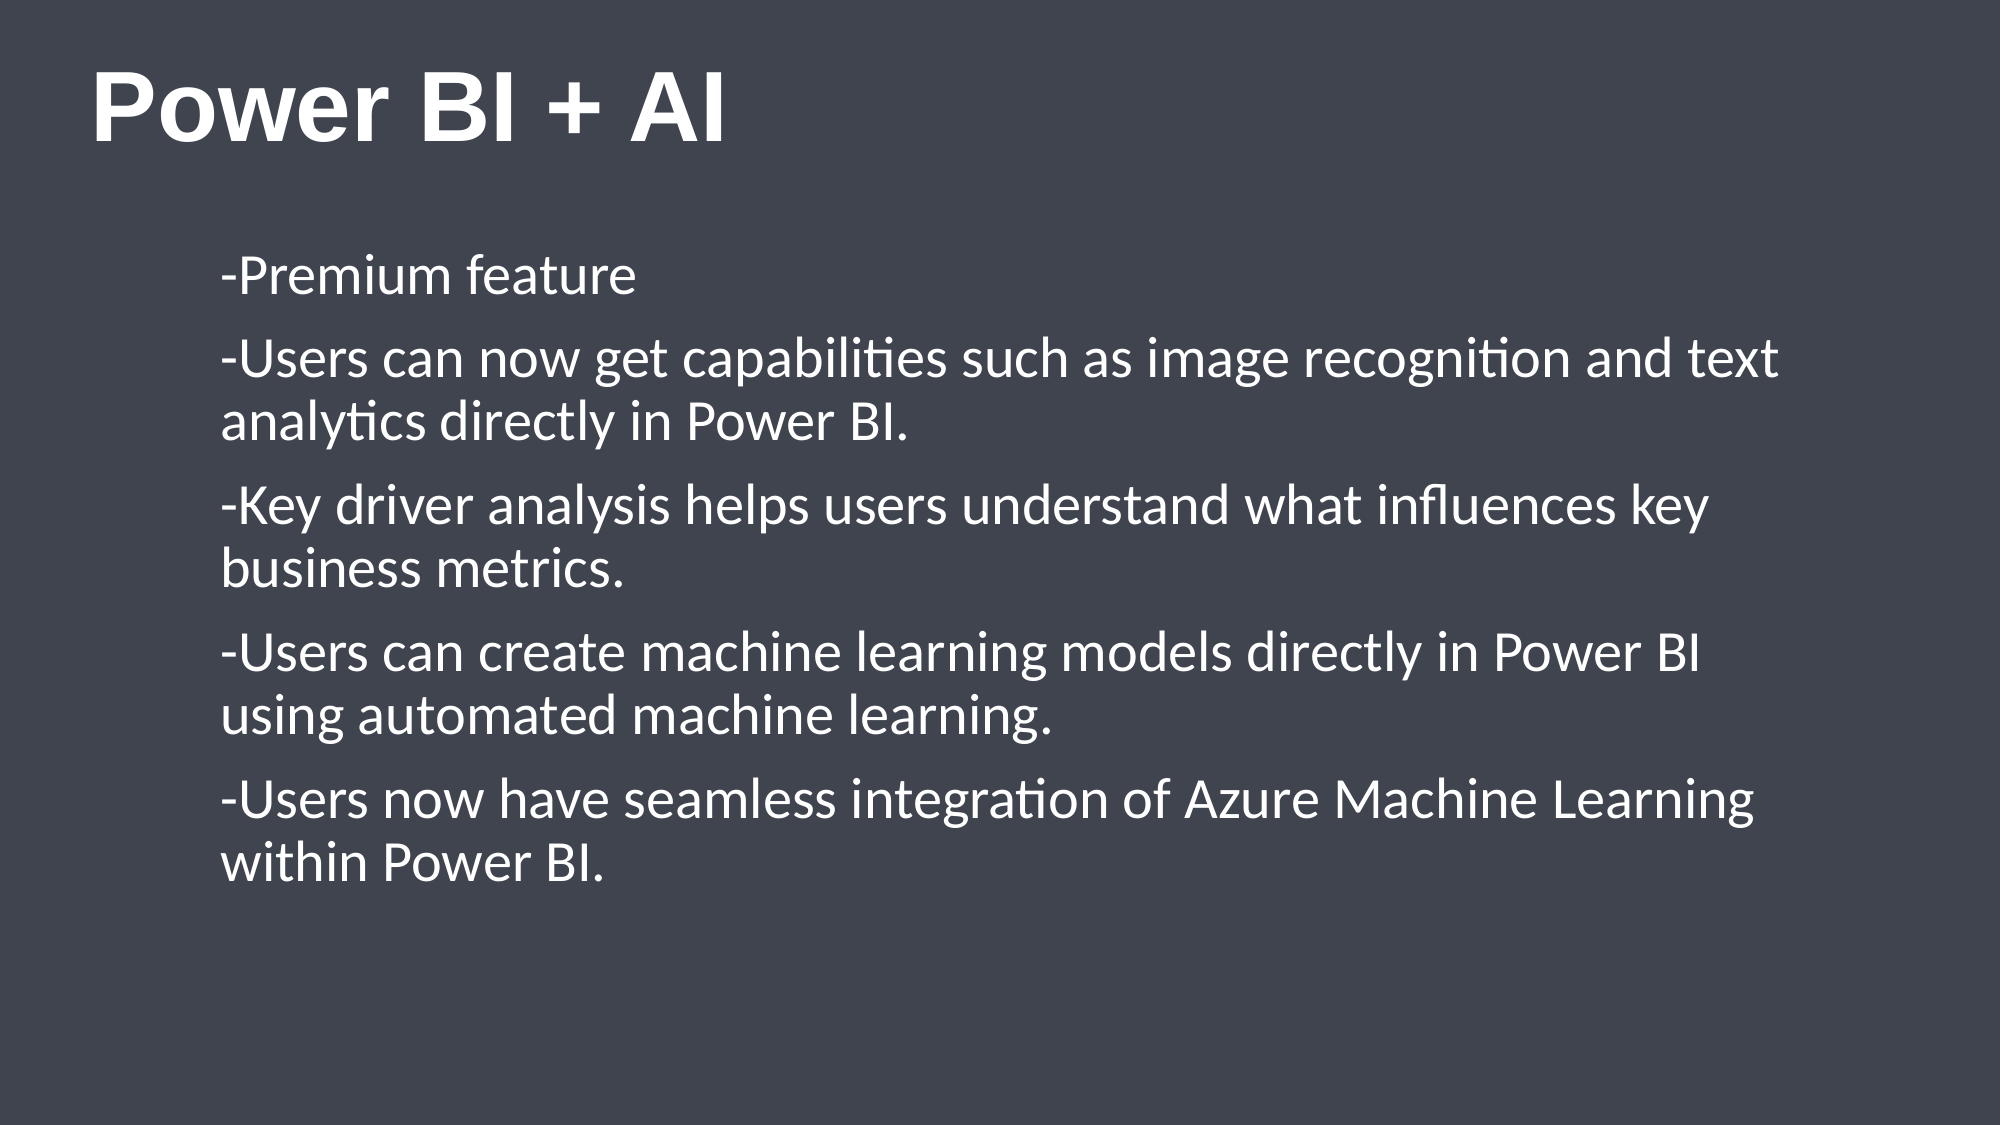

Power BI + AI
-Premium feature
-Users can now get capabilities such as image recognition and text analytics directly in Power BI.
-Key driver analysis helps users understand what influences key business metrics.
-Users can create machine learning models directly in Power BI using automated machine learning.
-Users now have seamless integration of Azure Machine Learning within Power BI.